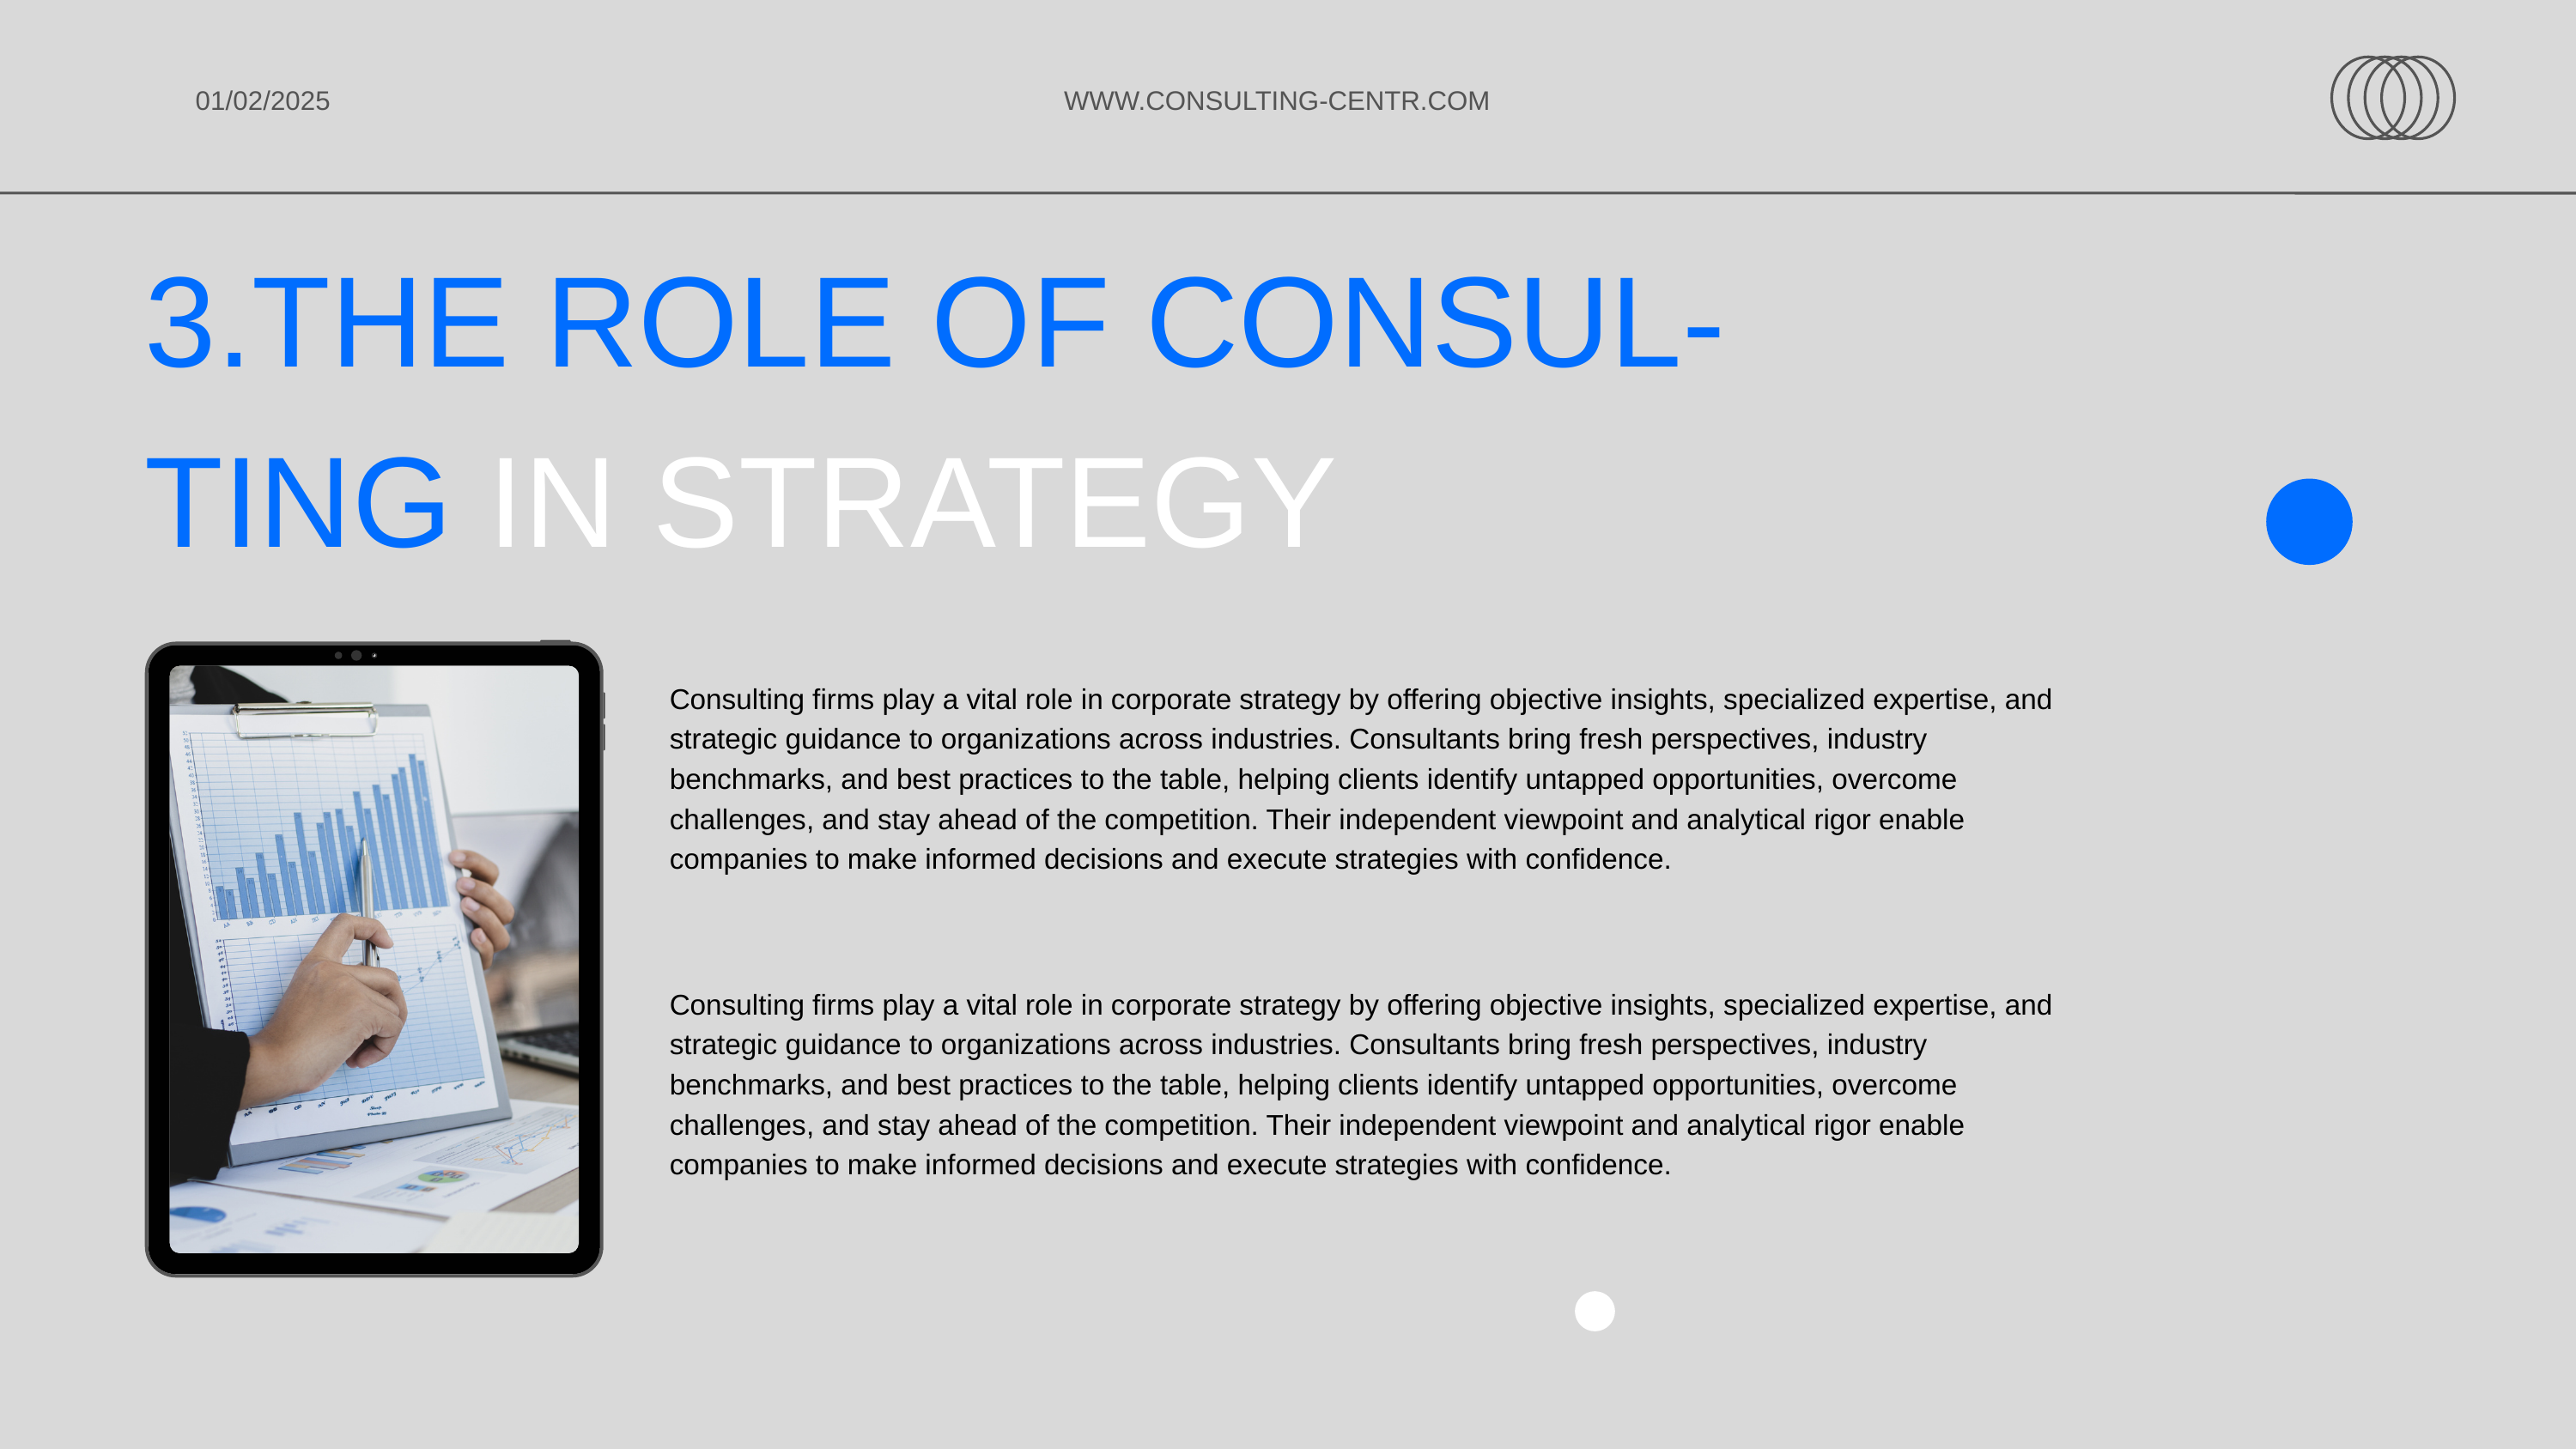

01/02/2025                                                                                                  WWW.CONSULTING-CENTR.COM

3.THE ROLE OF CONSUL-
TING IN STRATEGY

Consulting firms play a vital role in corporate strategy by offering objective insights, specialized expertise, and strategic guidance to organizations across industries. Consultants bring fresh perspectives, industry benchmarks, and best practices to the table, helping clients identify untapped opportunities, overcome challenges, and stay ahead of the competition. Their independent viewpoint and analytical rigor enable companies to make informed decisions and execute strategies with confidence.
Consulting firms play a vital role in corporate strategy by offering objective insights, specialized expertise, and strategic guidance to organizations across industries. Consultants bring fresh perspectives, industry benchmarks, and best practices to the table, helping clients identify untapped opportunities, overcome challenges, and stay ahead of the competition. Their independent viewpoint and analytical rigor enable companies to make informed decisions and execute strategies with confidence.